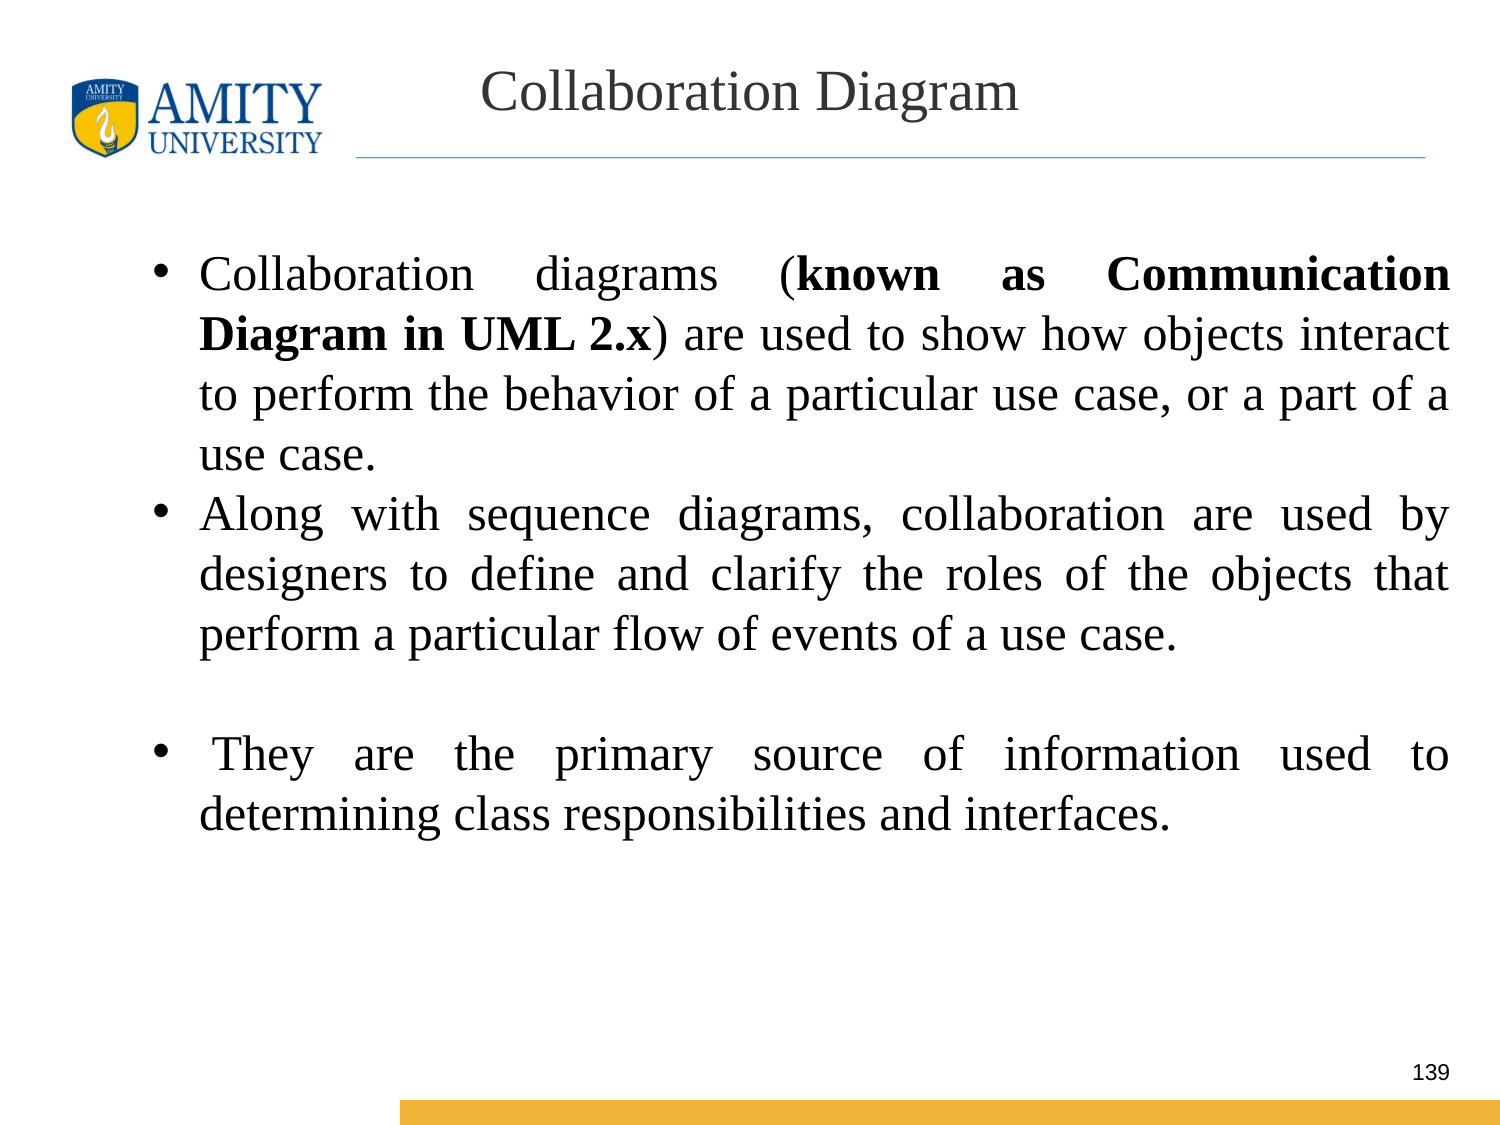

# Collaboration Diagram
Collaboration diagrams (known as Communication Diagram in UML 2.x) are used to show how objects interact to perform the behavior of a particular use case, or a part of a use case.
Along with sequence diagrams, collaboration are used by designers to define and clarify the roles of the objects that perform a particular flow of events of a use case.

 They are the primary source of information used to determining class responsibilities and interfaces.
139